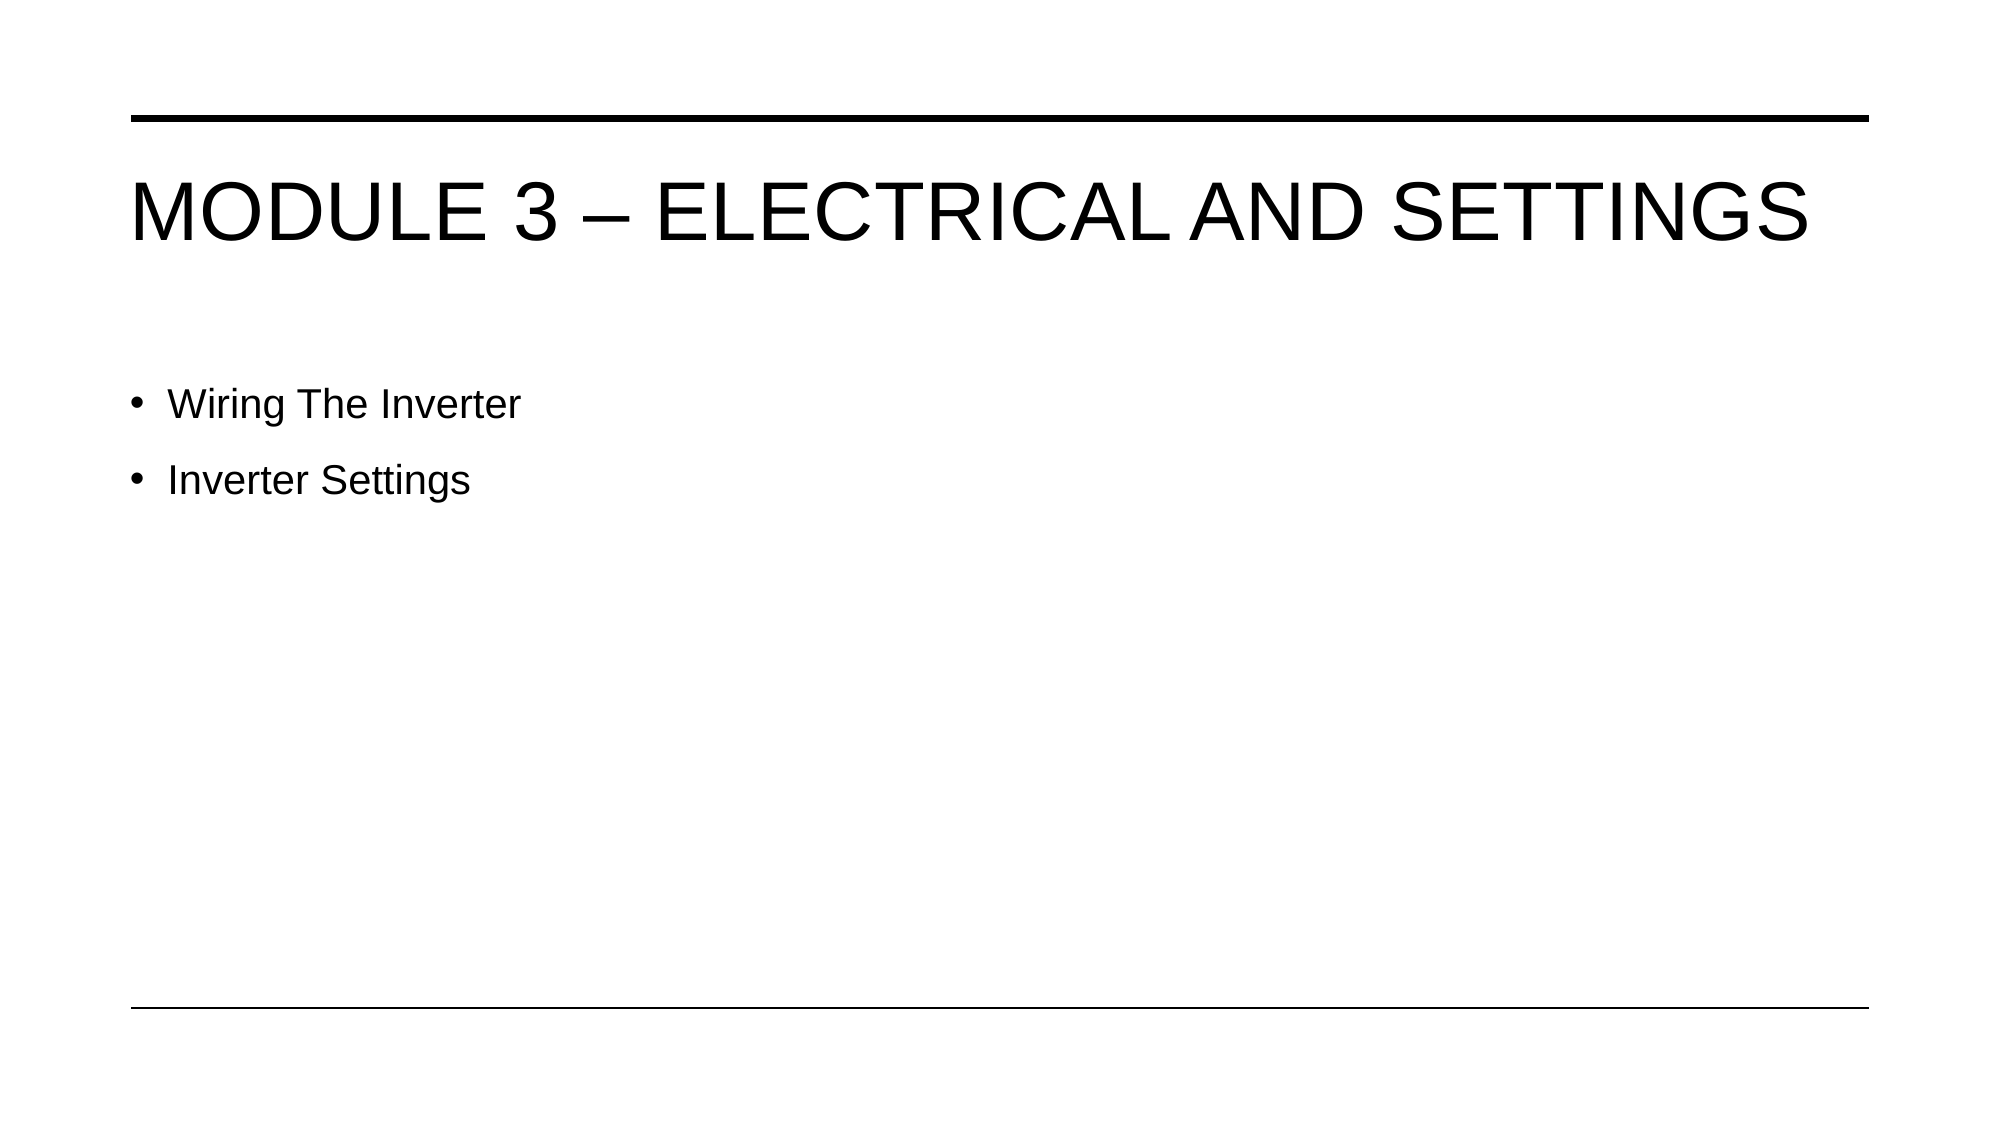

# Module 3 – Electrical and settings
Wiring The Inverter
Inverter Settings